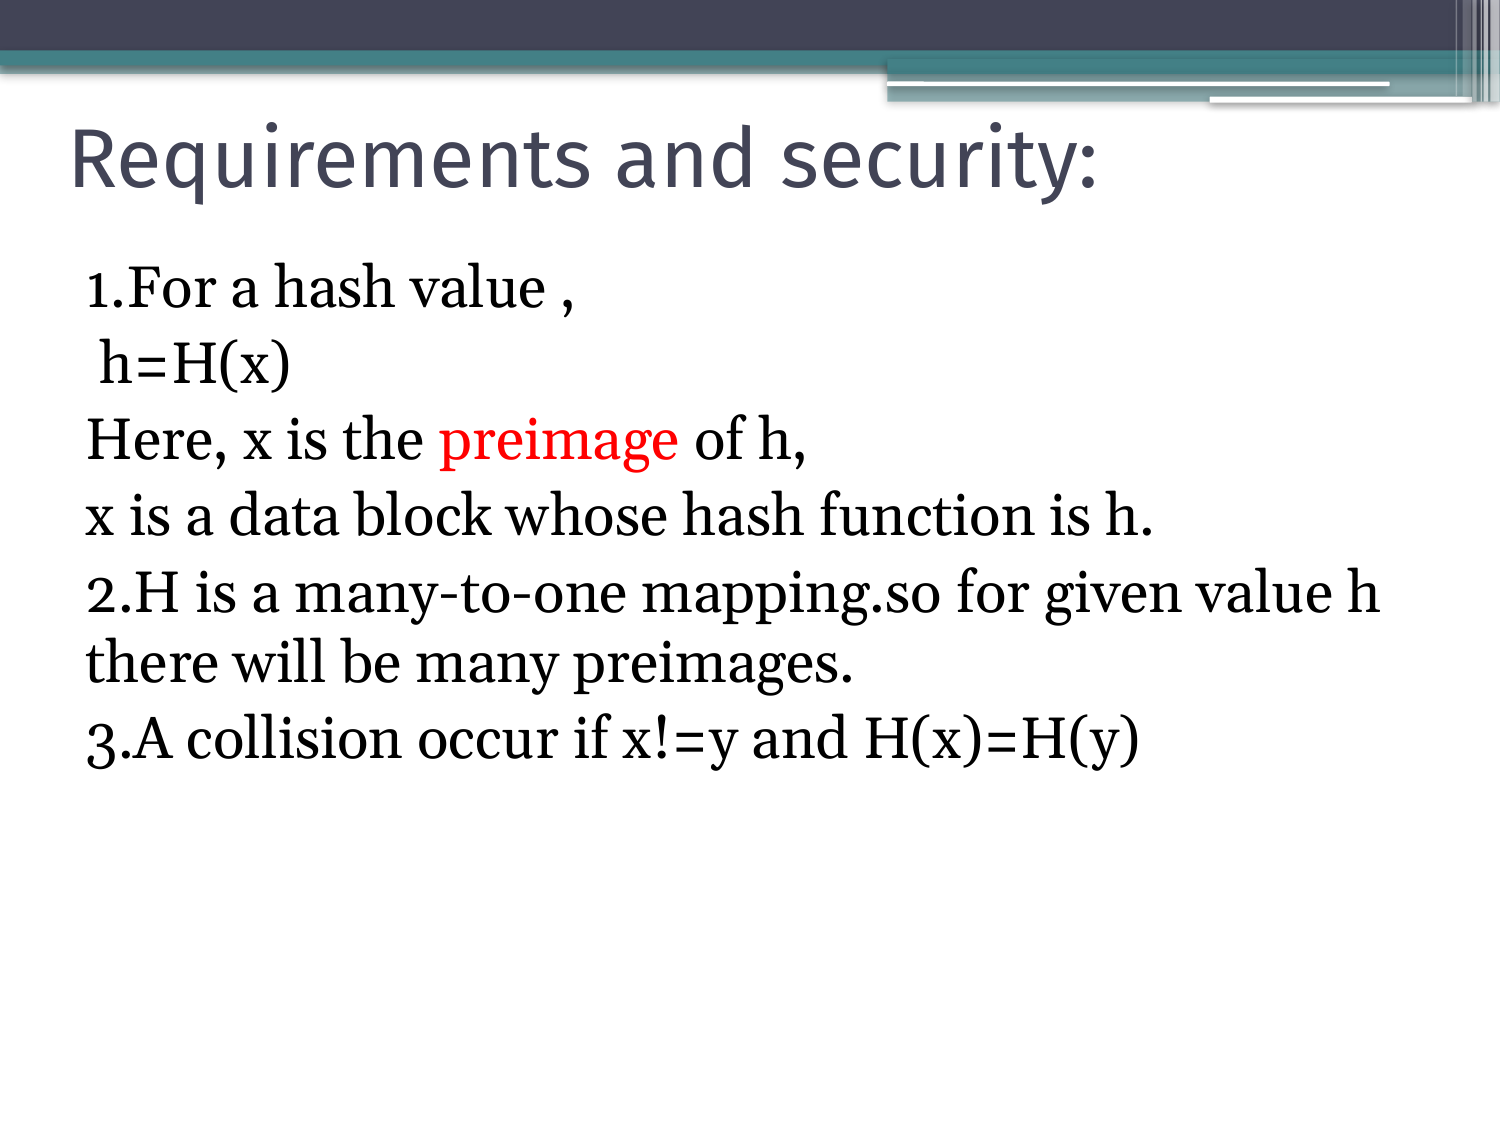

# Requirements and security:
1.For a hash value ,
 h=H(x)
Here, x is the preimage of h,
x is a data block whose hash function is h.
2.H is a many-to-one mapping.so for given value h there will be many preimages.
3.A collision occur if x!=y and H(x)=H(y)